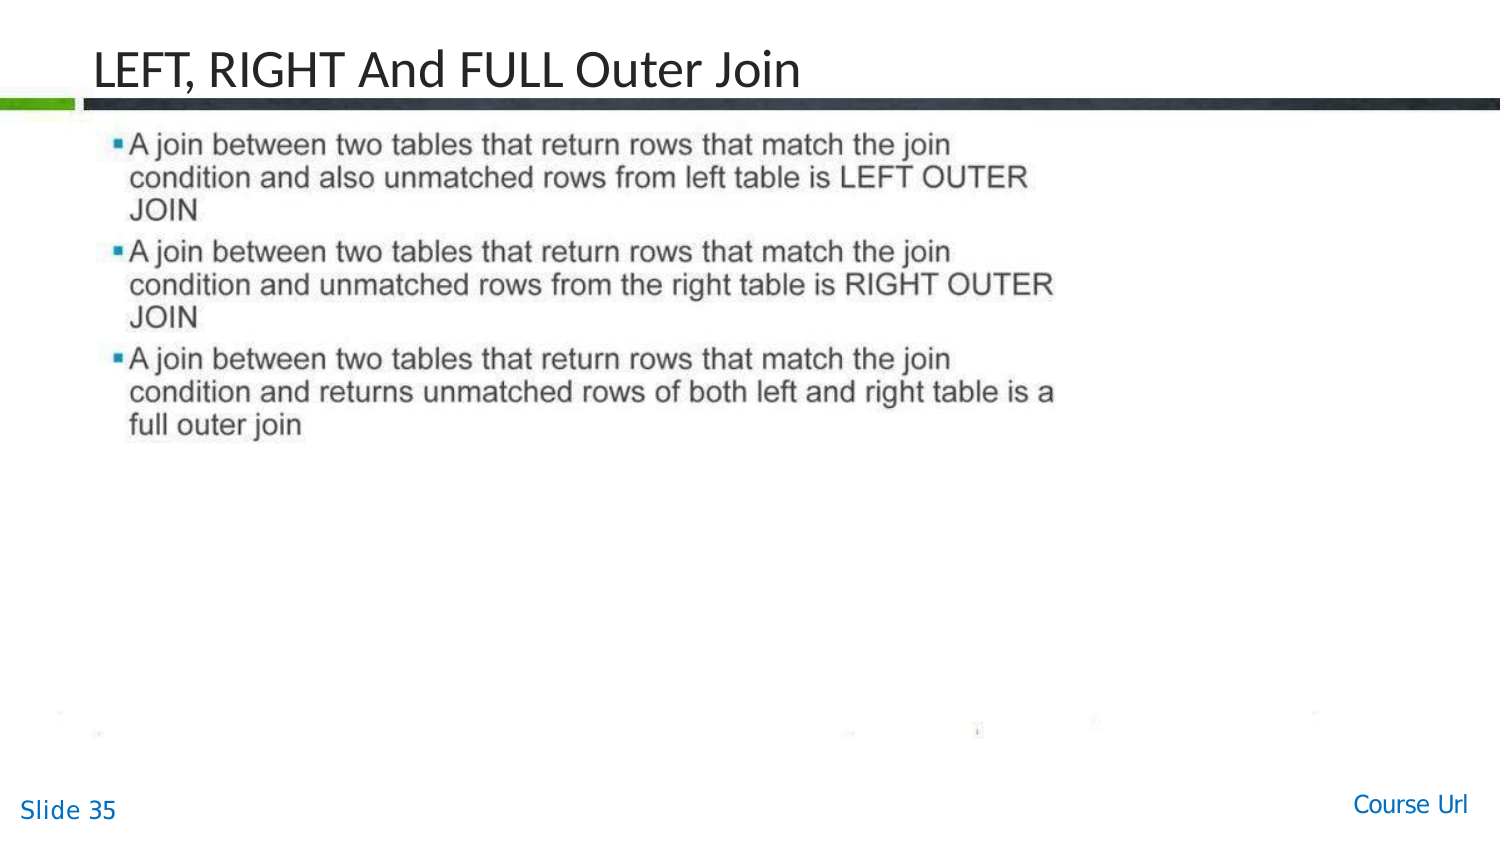

# LEFT, RIGHT And FULL Outer Join

Course Url
Slide 35